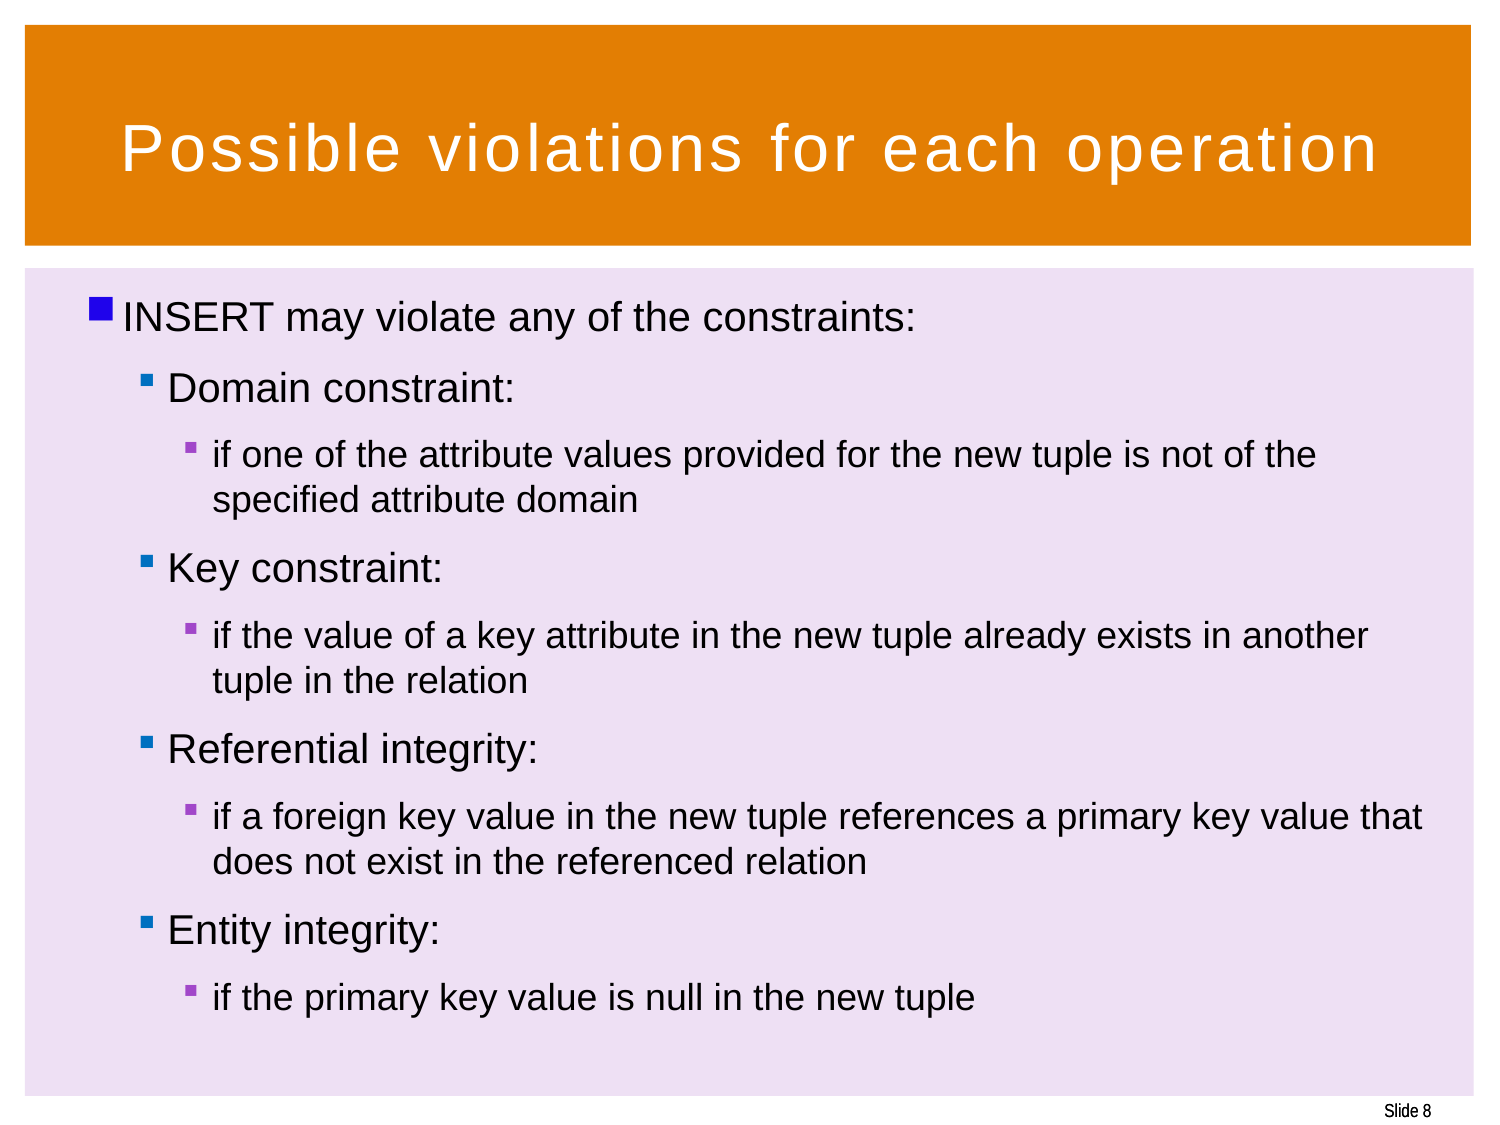

# Possible violations for each operation
INSERT may violate any of the constraints:
Domain constraint:
if one of the attribute values provided for the new tuple is not of the specified attribute domain
Key constraint:
if the value of a key attribute in the new tuple already exists in another tuple in the relation
Referential integrity:
if a foreign key value in the new tuple references a primary key value that does not exist in the referenced relation
Entity integrity:
if the primary key value is null in the new tuple